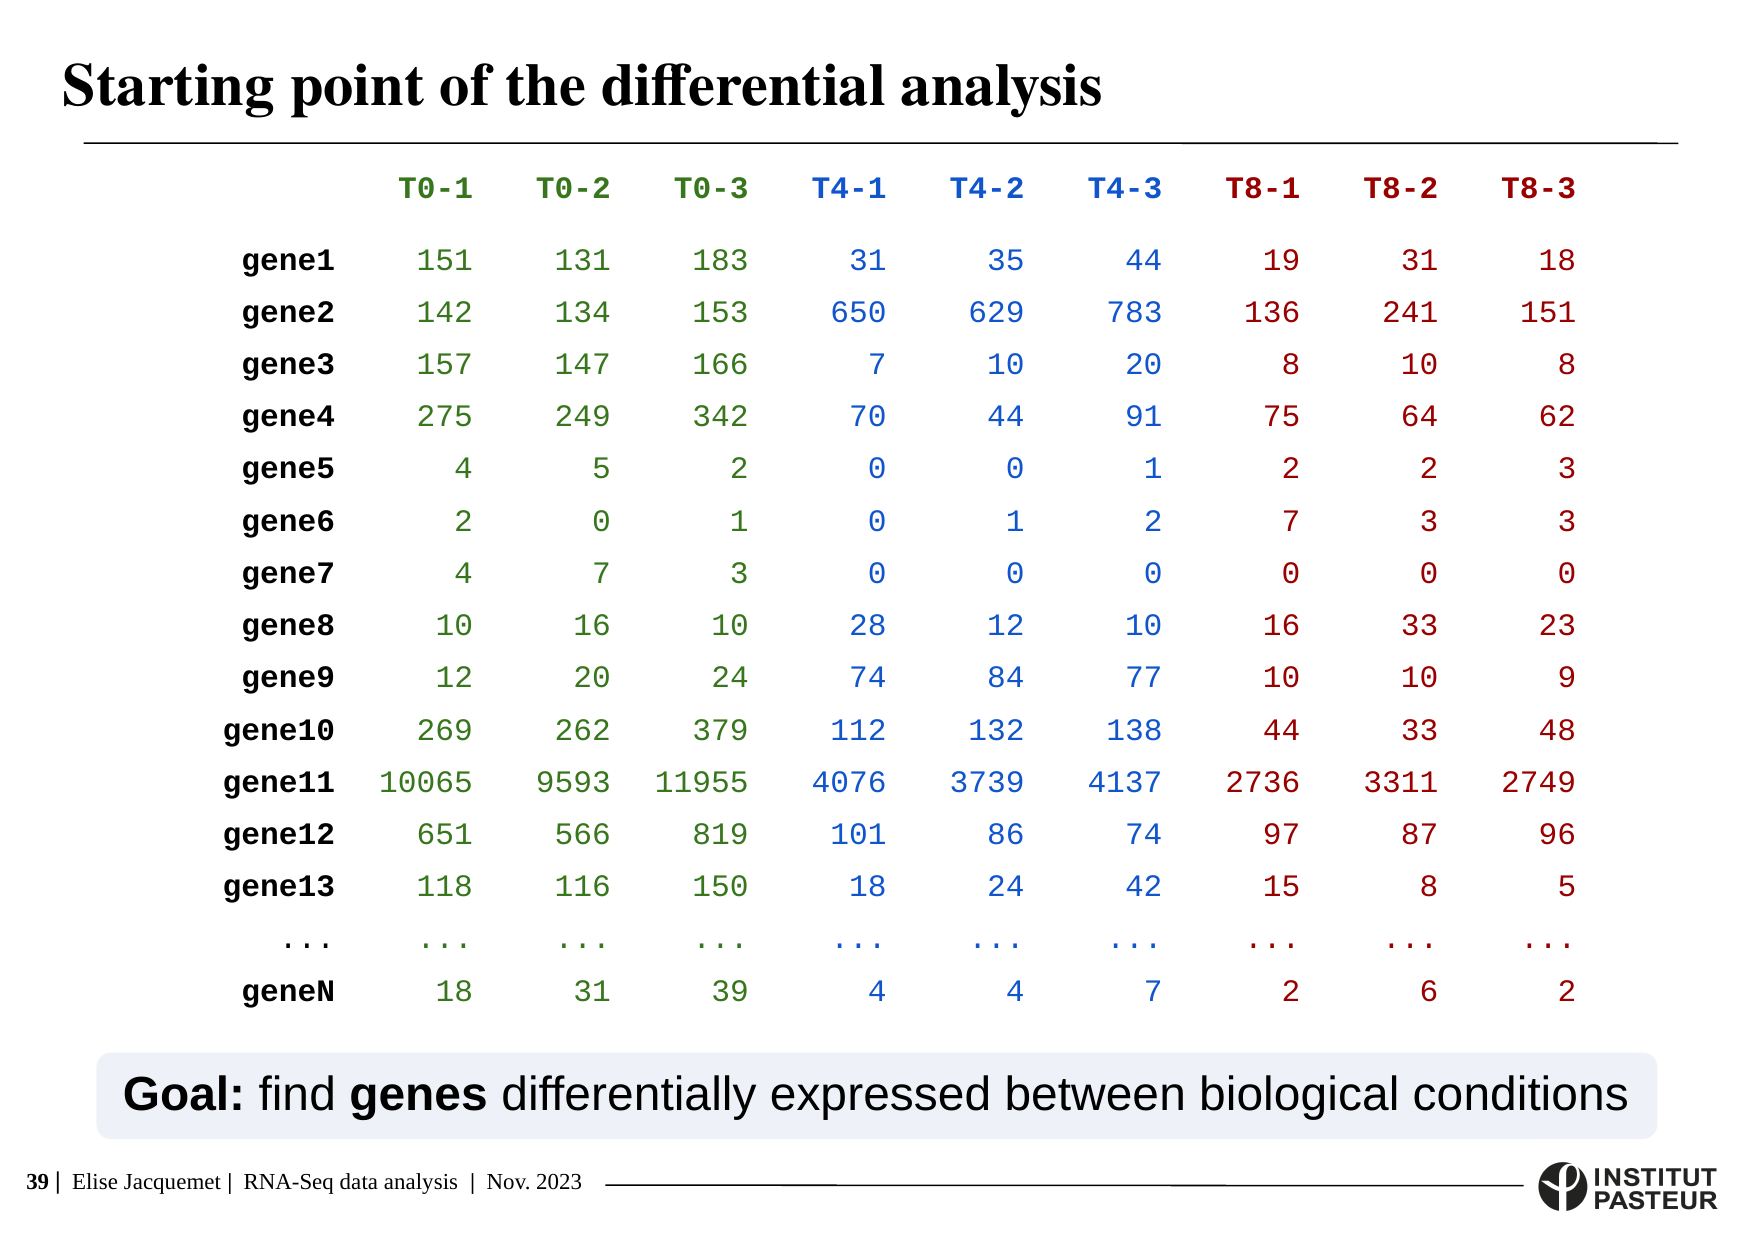

Starting point of the differential analysis
|  | T0-1 | T0-2 | T0-3 | T4-1 | T4-2 | T4-3 | T8-1 | T8-2 | T8-3 |
| --- | --- | --- | --- | --- | --- | --- | --- | --- | --- |
| gene1 | 151 | 131 | 183 | 31 | 35 | 44 | 19 | 31 | 18 |
| gene2 | 142 | 134 | 153 | 650 | 629 | 783 | 136 | 241 | 151 |
| gene3 | 157 | 147 | 166 | 7 | 10 | 20 | 8 | 10 | 8 |
| gene4 | 275 | 249 | 342 | 70 | 44 | 91 | 75 | 64 | 62 |
| gene5 | 4 | 5 | 2 | 0 | 0 | 1 | 2 | 2 | 3 |
| gene6 | 2 | 0 | 1 | 0 | 1 | 2 | 7 | 3 | 3 |
| gene7 | 4 | 7 | 3 | 0 | 0 | 0 | 0 | 0 | 0 |
| gene8 | 10 | 16 | 10 | 28 | 12 | 10 | 16 | 33 | 23 |
| gene9 | 12 | 20 | 24 | 74 | 84 | 77 | 10 | 10 | 9 |
| gene10 | 269 | 262 | 379 | 112 | 132 | 138 | 44 | 33 | 48 |
| gene11 | 10065 | 9593 | 11955 | 4076 | 3739 | 4137 | 2736 | 3311 | 2749 |
| gene12 | 651 | 566 | 819 | 101 | 86 | 74 | 97 | 87 | 96 |
| gene13 | 118 | 116 | 150 | 18 | 24 | 42 | 15 | 8 | 5 |
| ... | ... | ... | ... | ... | ... | ... | ... | ... | ... |
| geneN | 18 | 31 | 39 | 4 | 4 | 7 | 2 | 6 | 2 |

Goal: find genes differentially expressed between biological conditions